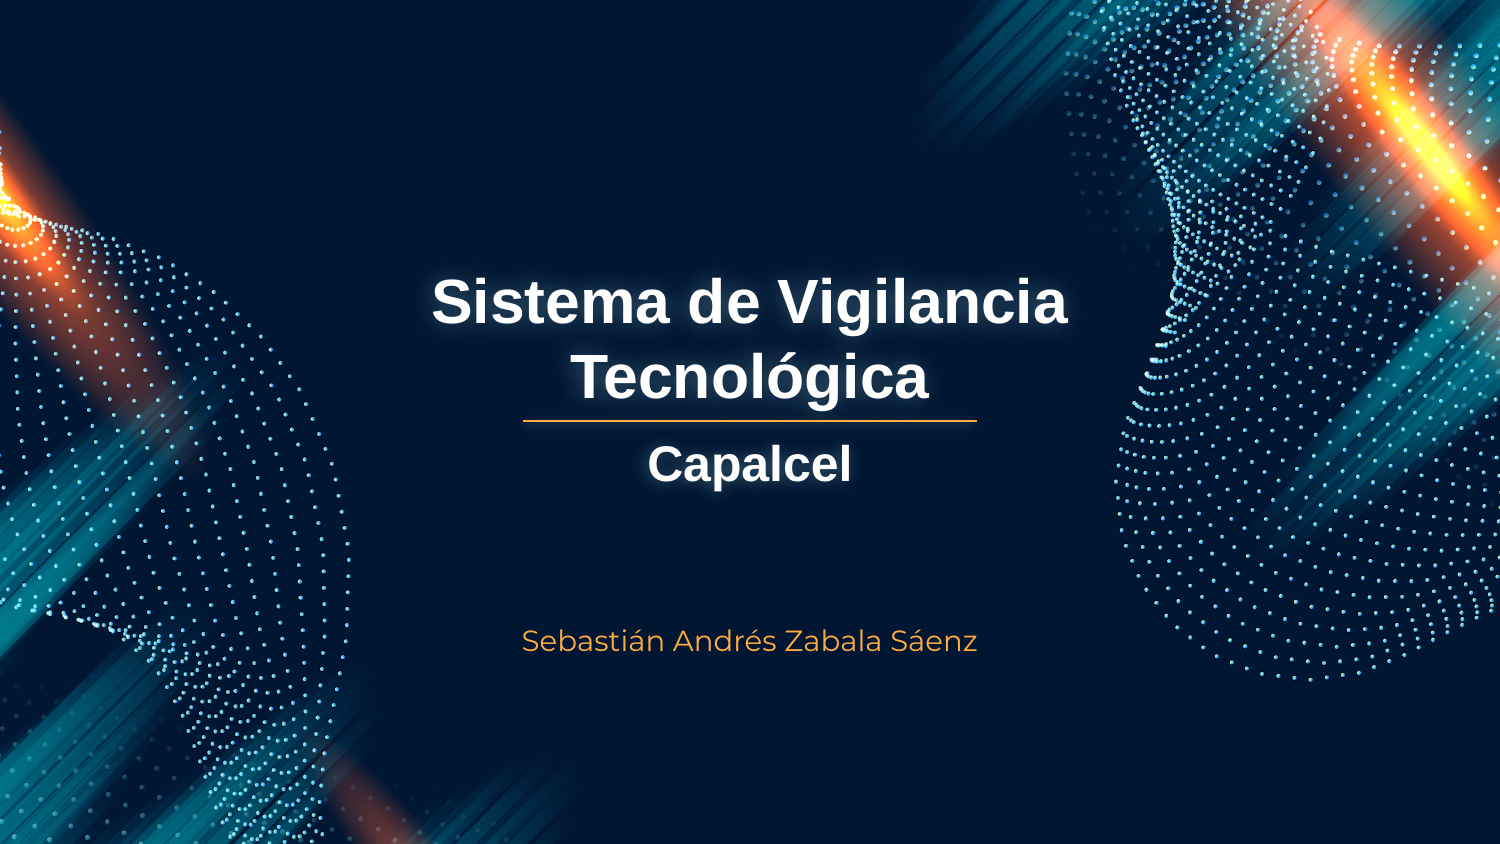

# Sistema de Vigilancia Tecnológica
Capalcel
Sebastián Andrés Zabala Sáenz